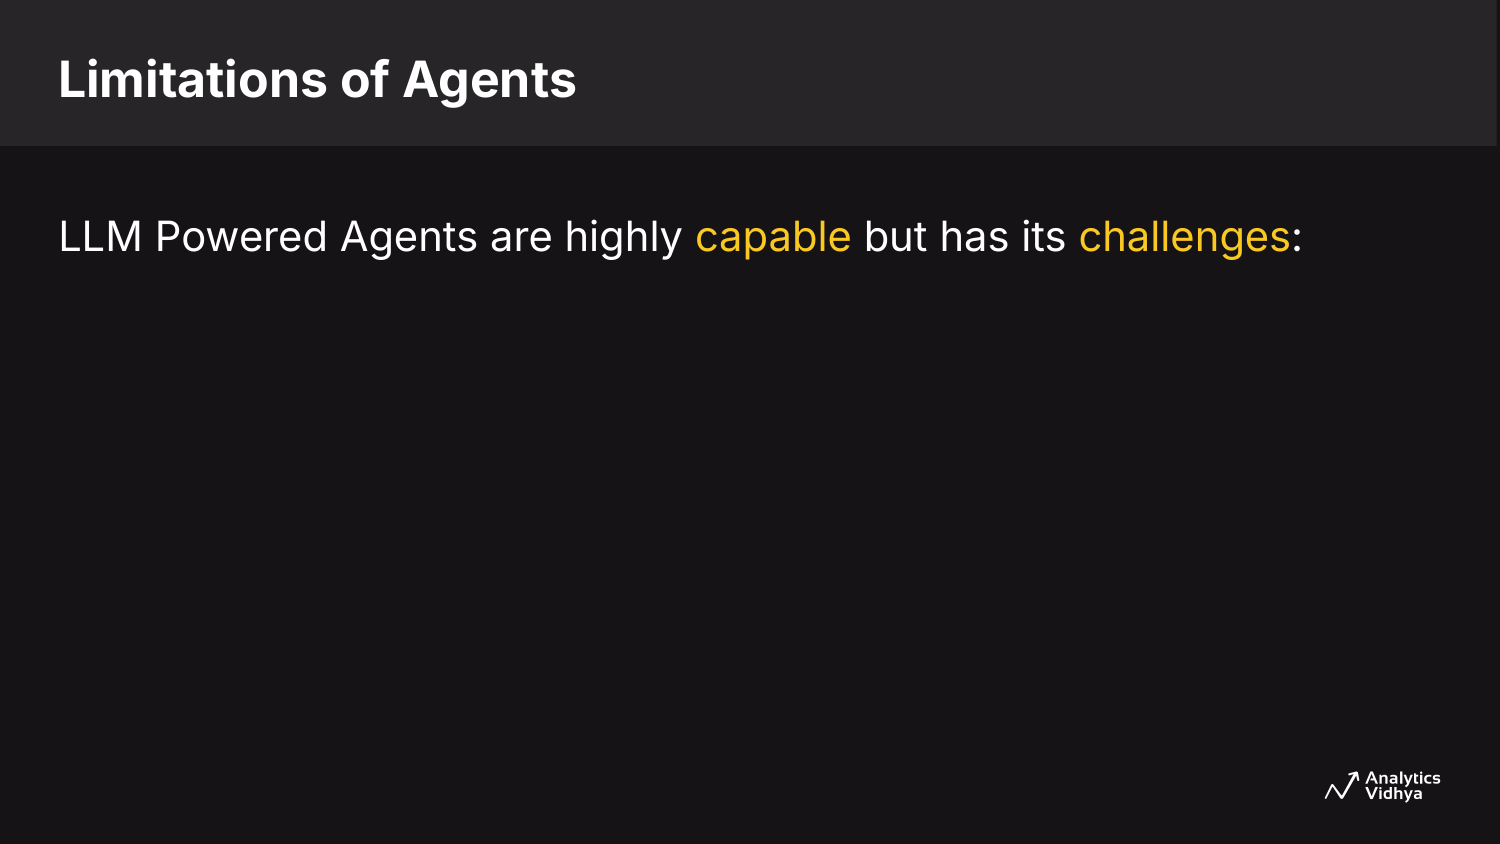

Limitations of Agents
LLM Powered Agents are highly capable but has its challenges: